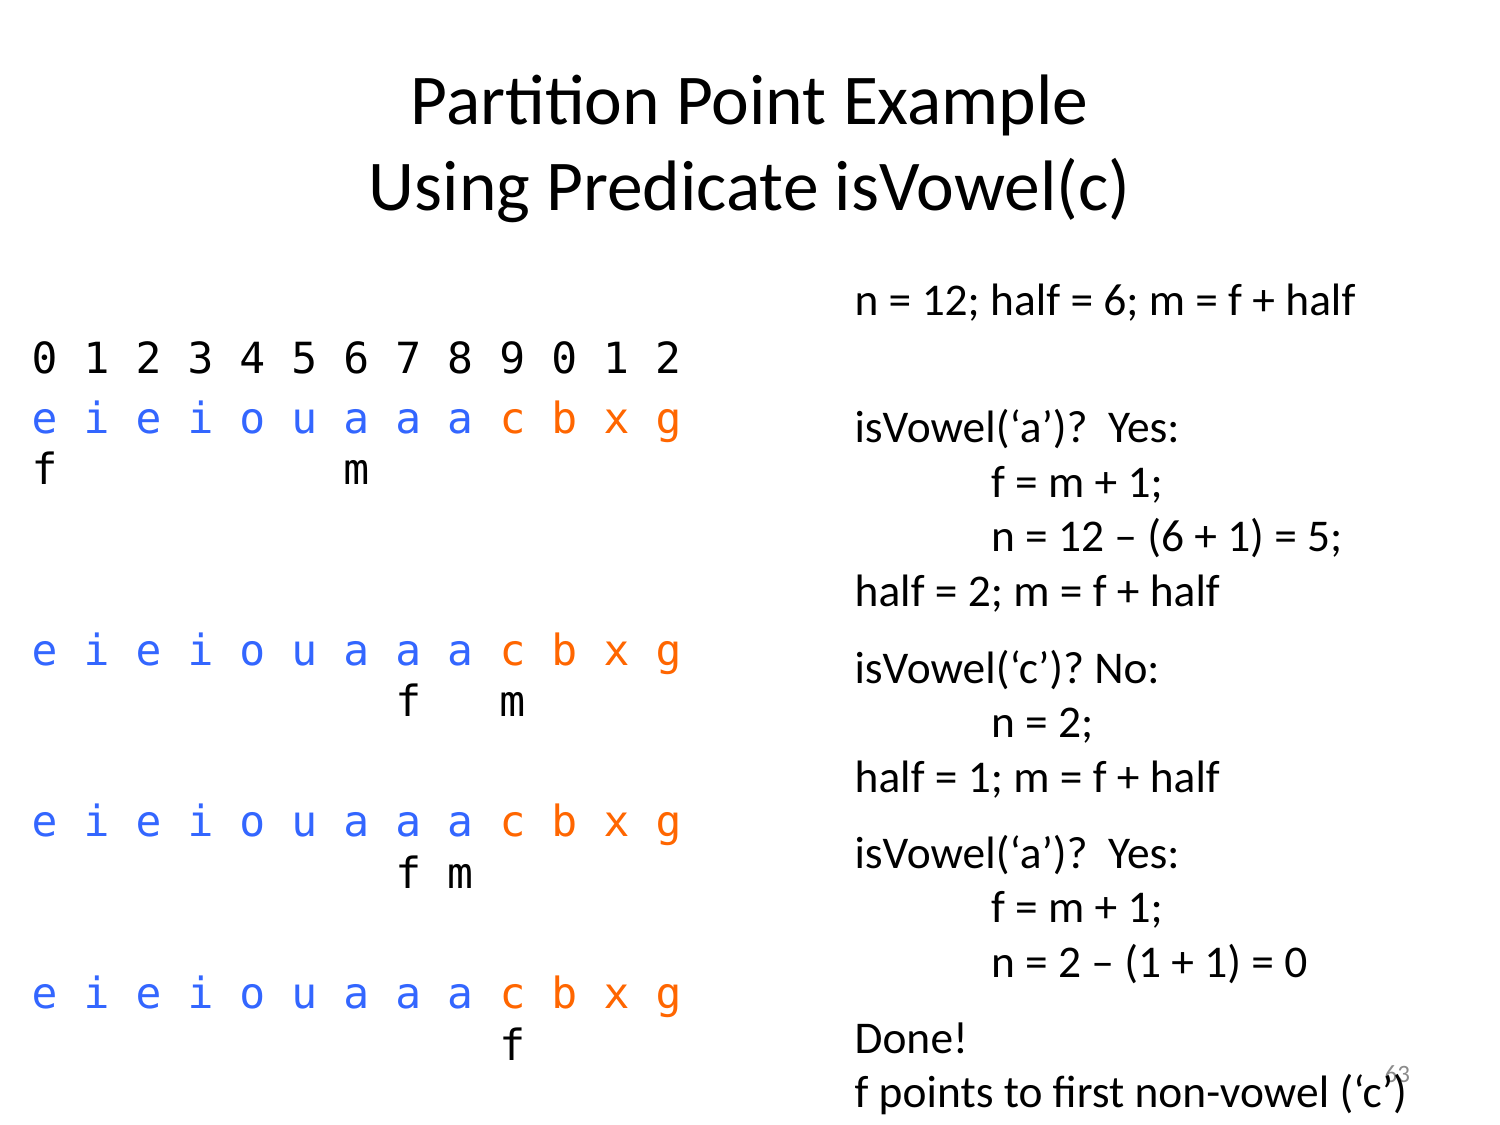

# Partition Point Example Using Predicate isVowel(c)
n = 12; half = 6; m = f + half

isVowel(‘a’)?  Yes:
	f = m + 1;
	n = 12 – (6 + 1) = 5;
half = 2; m = f + half
isVowel(‘c’)? No:
	n = 2;
half = 1; m = f + half
isVowel(‘a’)?  Yes:
	f = m + 1;
	n = 2 – (1 + 1) = 0
Done!
f points to first non-vowel (‘c’)

0 1 2 3 4 5 6 7 8 9 0 1 2
e i e i o u a a a c b x g
f           m

e i e i o u a a a c b x g
              f   m

e i e i o u a a a c b x g
              f m

e i e i o u a a a c b x g
                  f
63